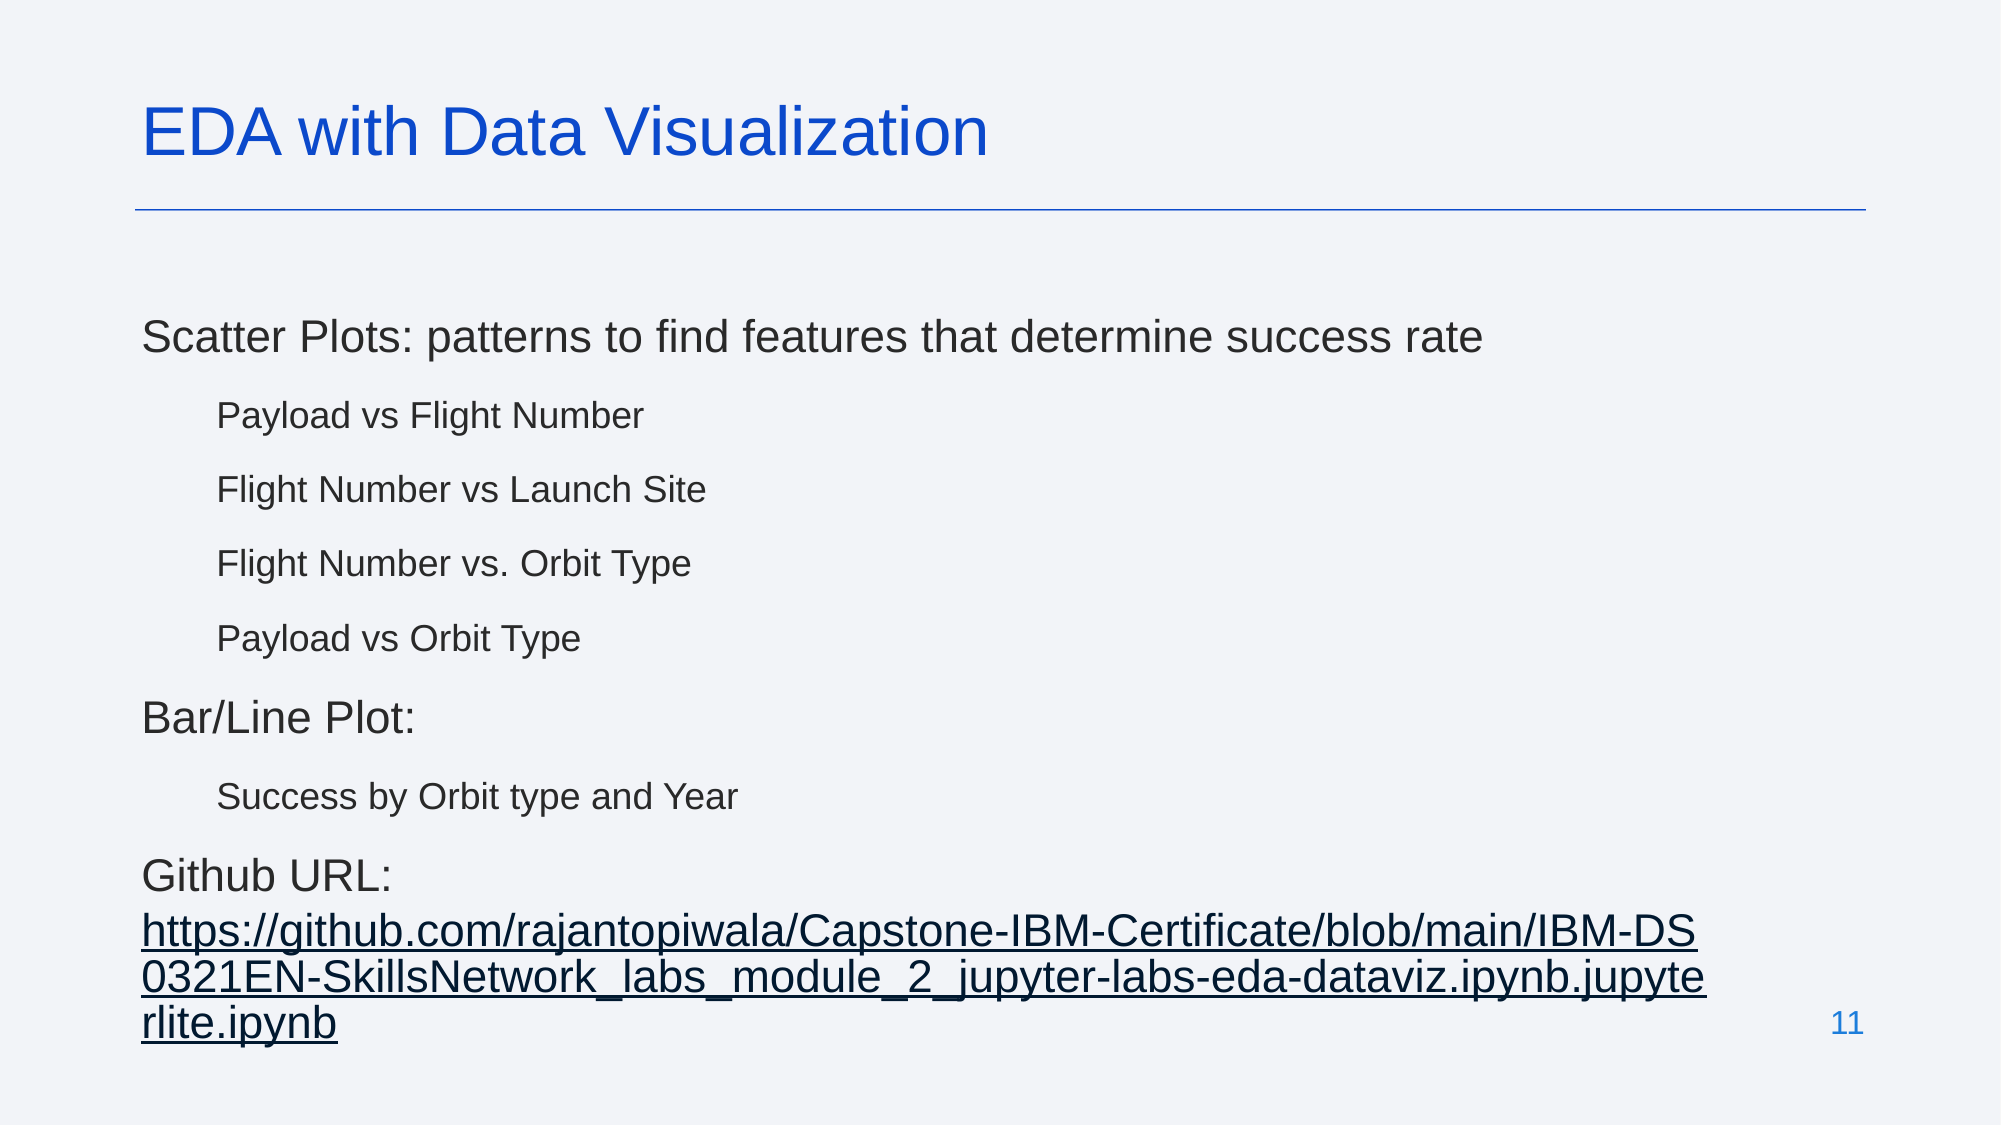

EDA with Data Visualization
Scatter Plots: patterns to find features that determine success rate
Payload vs Flight Number
Flight Number vs Launch Site
Flight Number vs. Orbit Type
Payload vs Orbit Type
Bar/Line Plot:
Success by Orbit type and Year
Github URL: https://github.com/rajantopiwala/Capstone-IBM-Certificate/blob/main/IBM-DS0321EN-SkillsNetwork_labs_module_2_jupyter-labs-eda-dataviz.ipynb.jupyterlite.ipynb

11